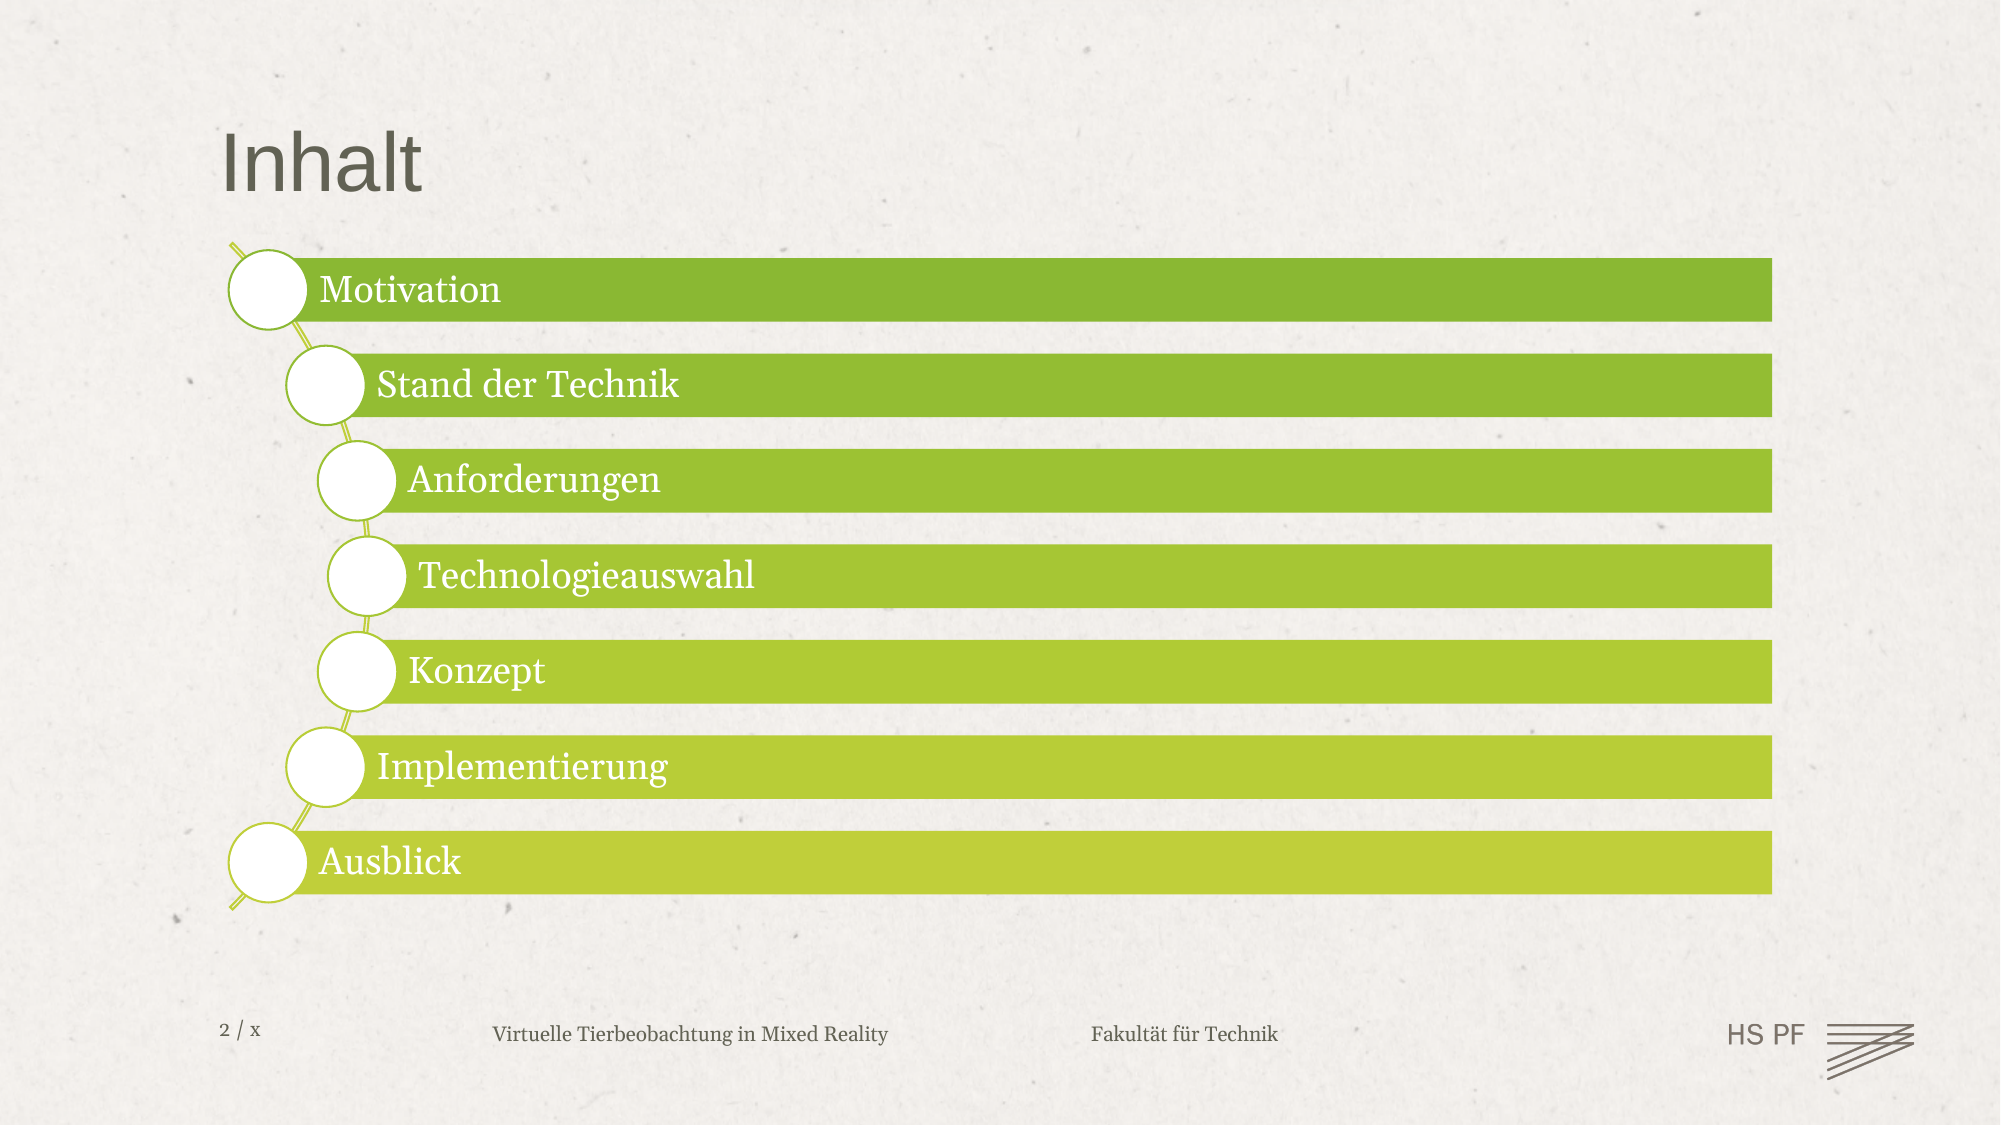

# Inhalt
Motivation
Stand der Technik
Anforderungen
Technologieauswahl
Konzept
Implementierung
Ausblick